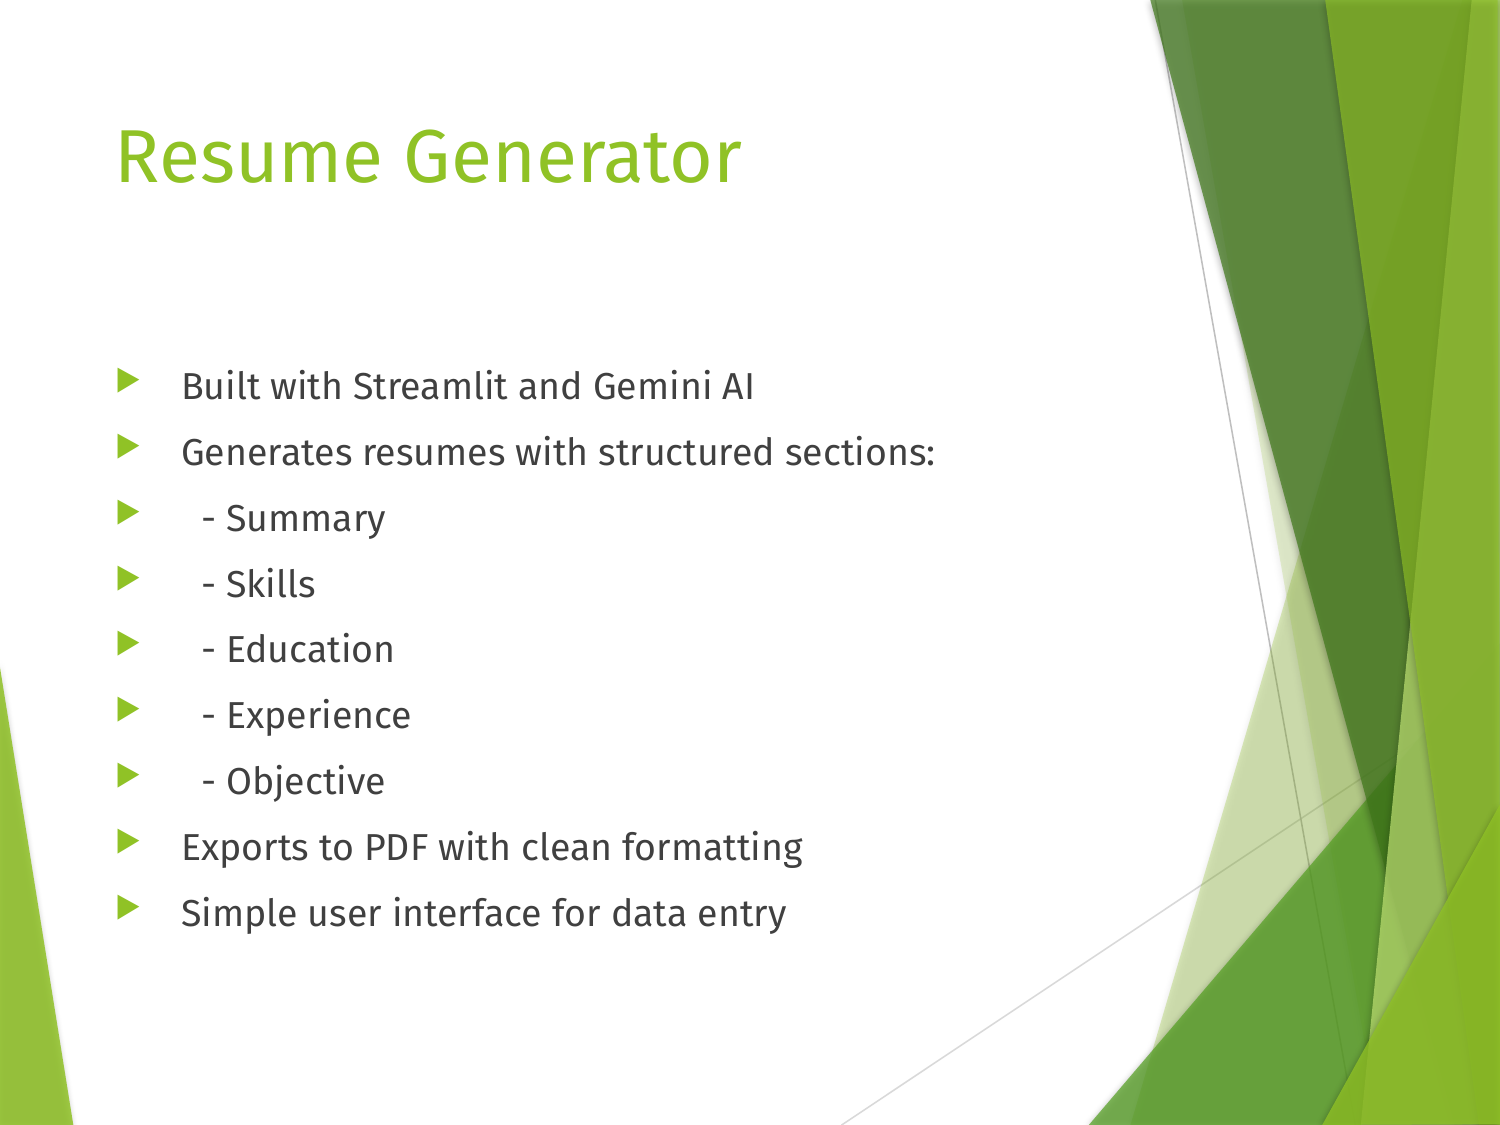

# Resume Generator
 Built with Streamlit and Gemini AI
 Generates resumes with structured sections:
   - Summary
   - Skills
   - Education
   - Experience
   - Objective
 Exports to PDF with clean formatting
 Simple user interface for data entry